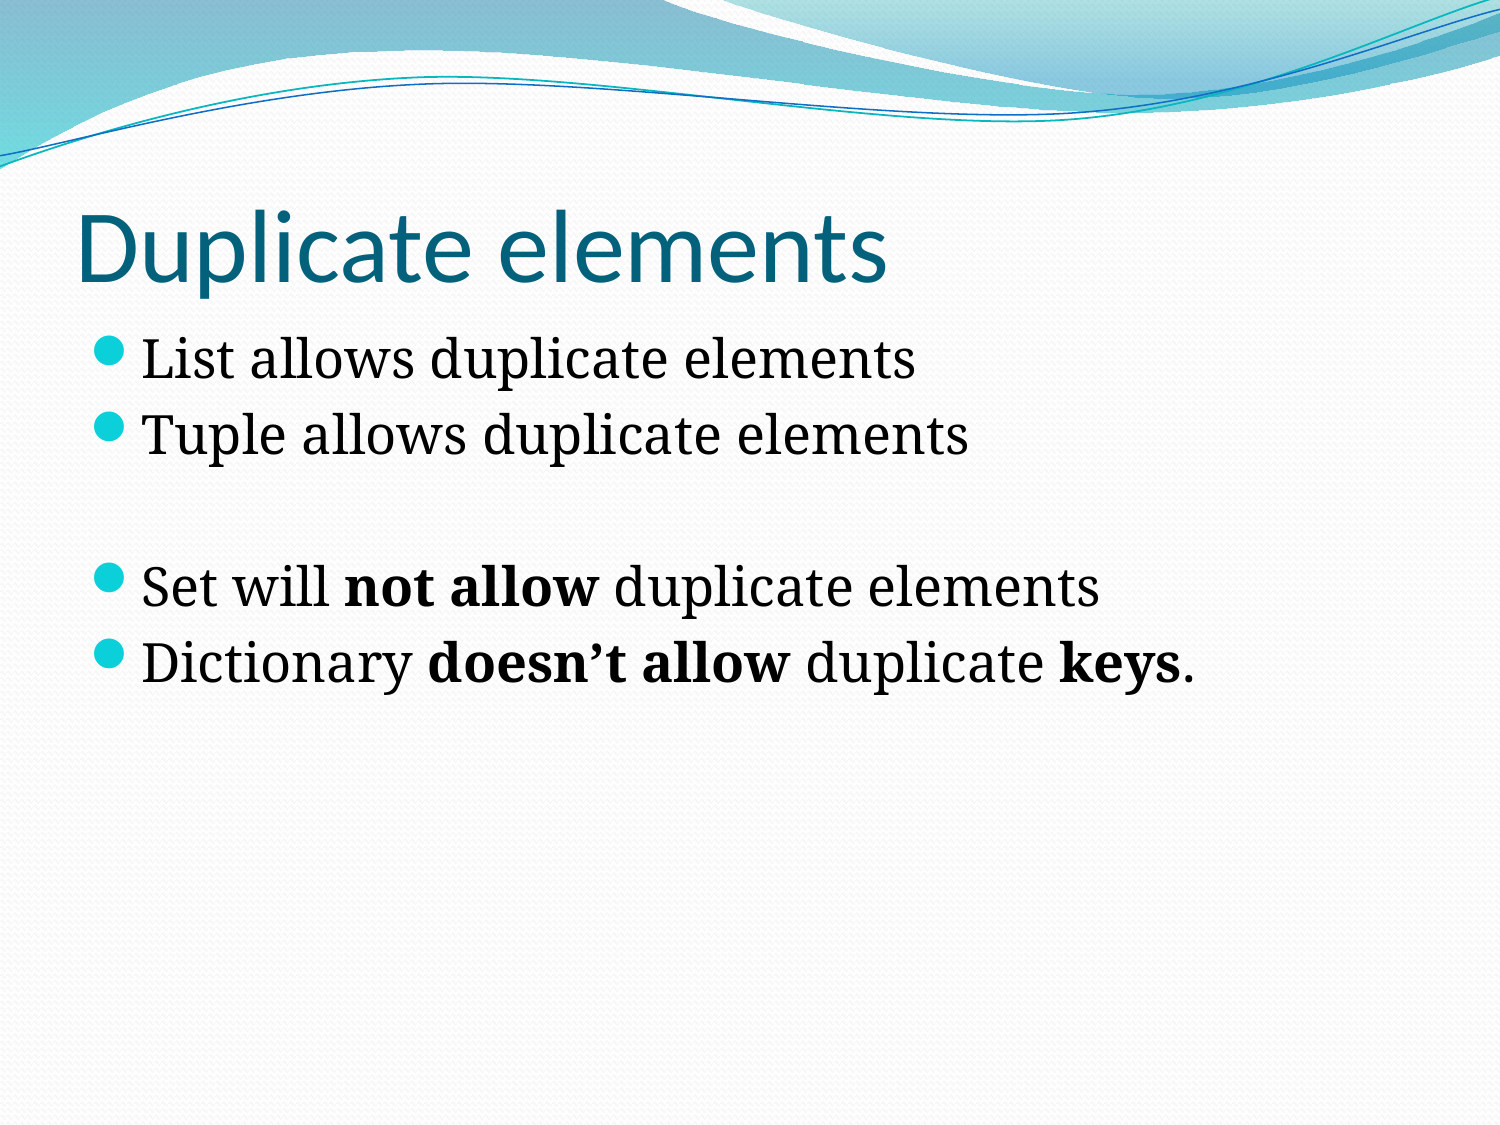

# Duplicate elements
List allows duplicate elements
Tuple allows duplicate elements

Set will not allow duplicate elements
Dictionary doesn’t allow duplicate keys.